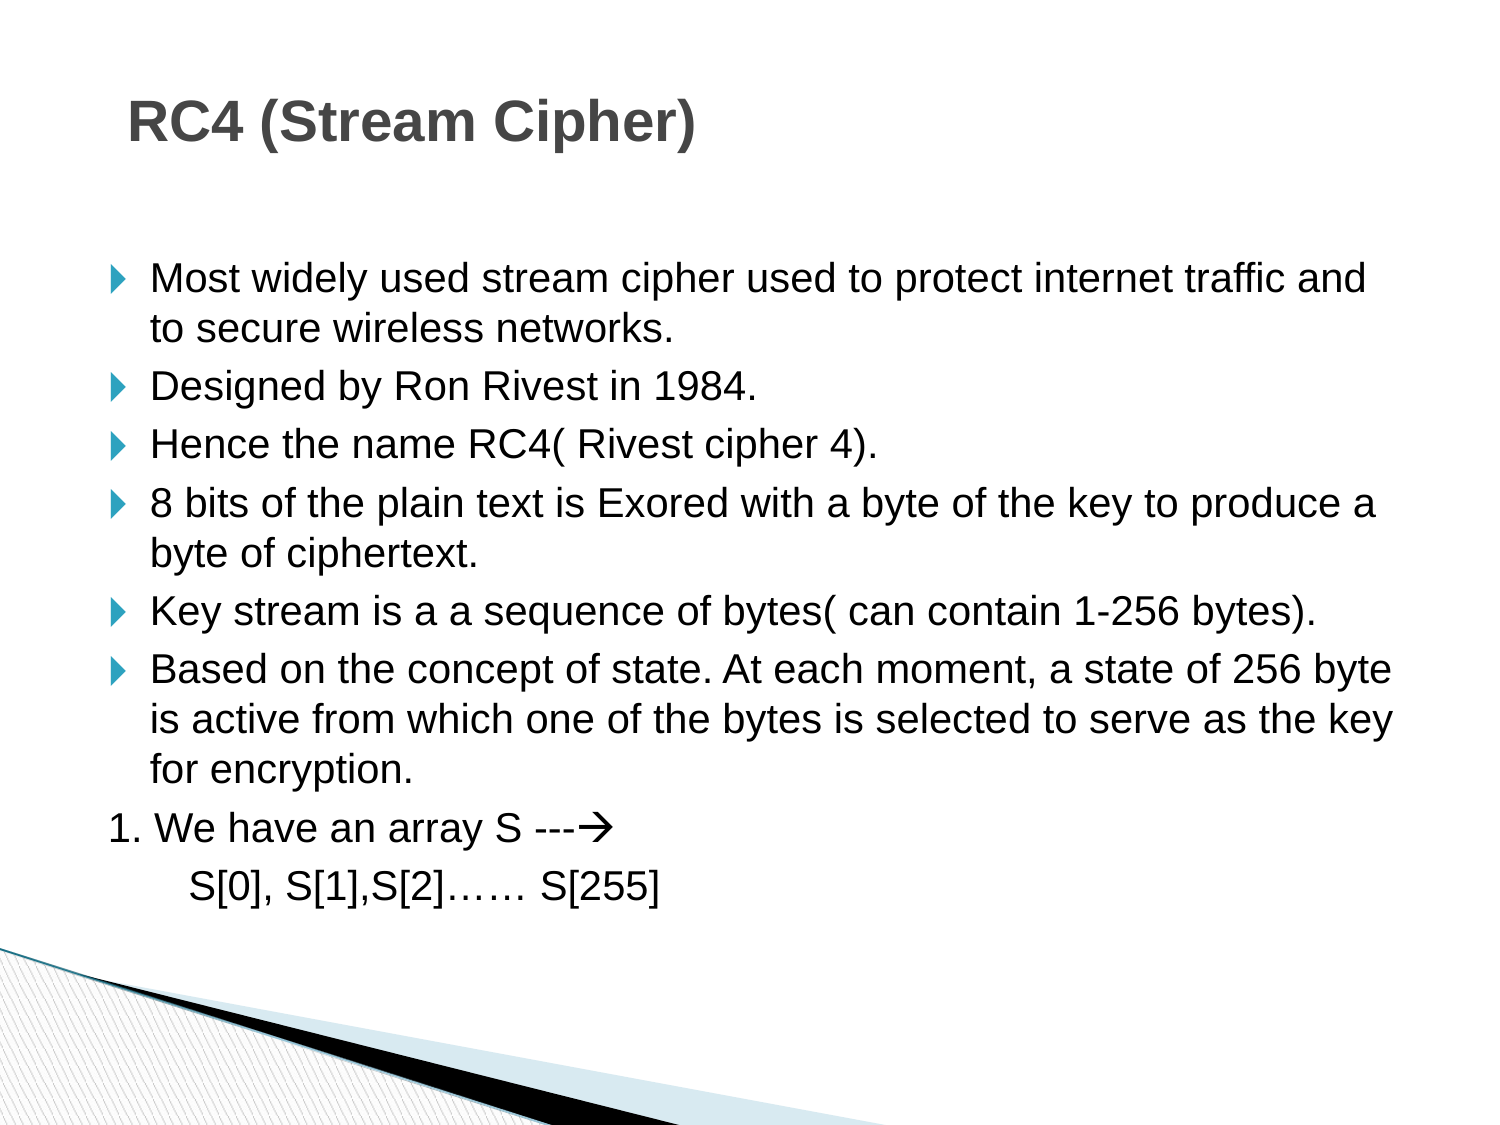

RC4 (Stream Cipher)
Most widely used stream cipher used to protect internet traffic and to secure wireless networks.
Designed by Ron Rivest in 1984.
Hence the name RC4( Rivest cipher 4).
8 bits of the plain text is Exored with a byte of the key to produce a byte of ciphertext.
Key stream is a a sequence of bytes( can contain 1-256 bytes).
Based on the concept of state. At each moment, a state of 256 byte is active from which one of the bytes is selected to serve as the key for encryption.
1. We have an array S ---🡪
       S[0], S[1],S[2]…… S[255]